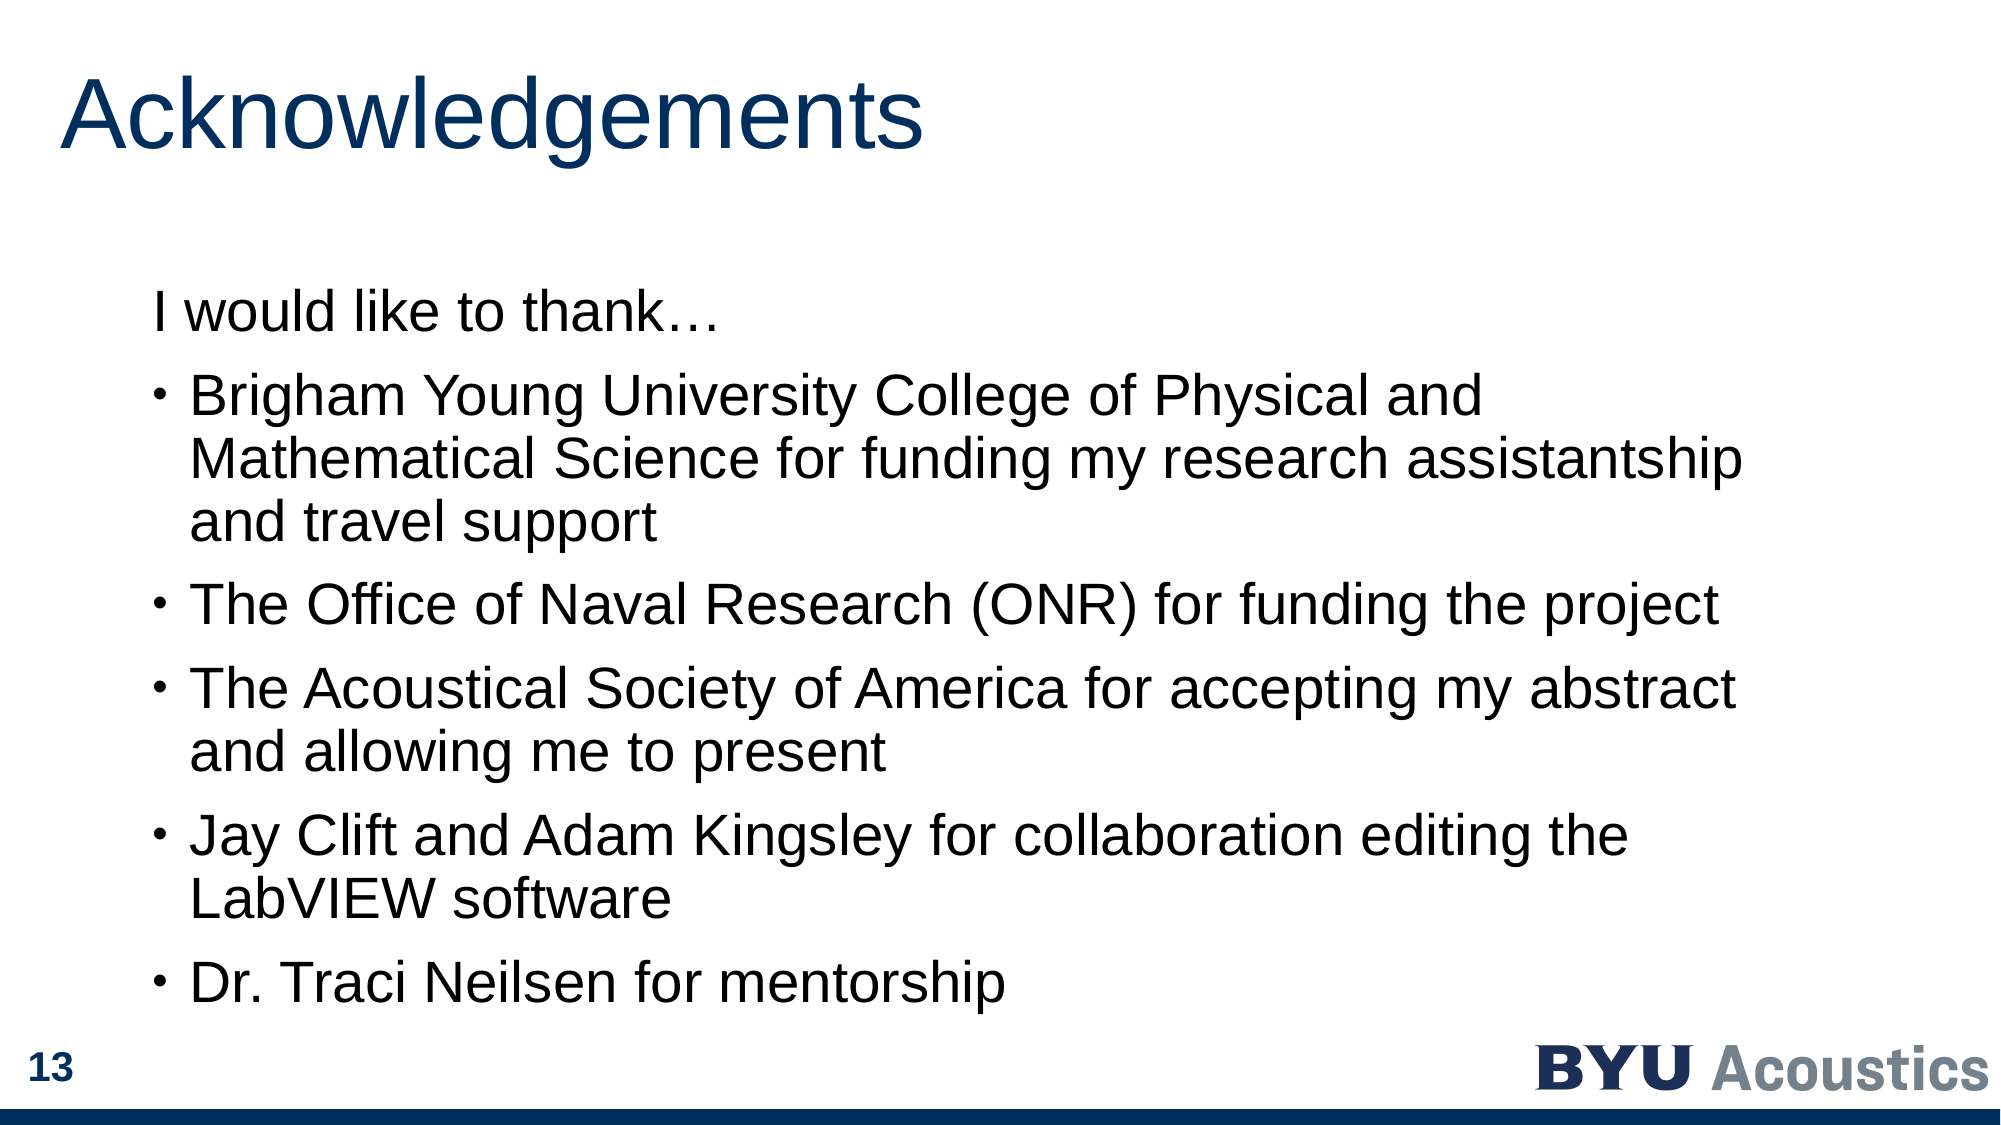

# Acknowledgements
I would like to thank…
Brigham Young University College of Physical and Mathematical Science for funding my research assistantship and travel support
The Office of Naval Research (ONR) for funding the project
The Acoustical Society of America for accepting my abstract and allowing me to present
Jay Clift and Adam Kingsley for collaboration editing the LabVIEW software
Dr. Traci Neilsen for mentorship

13